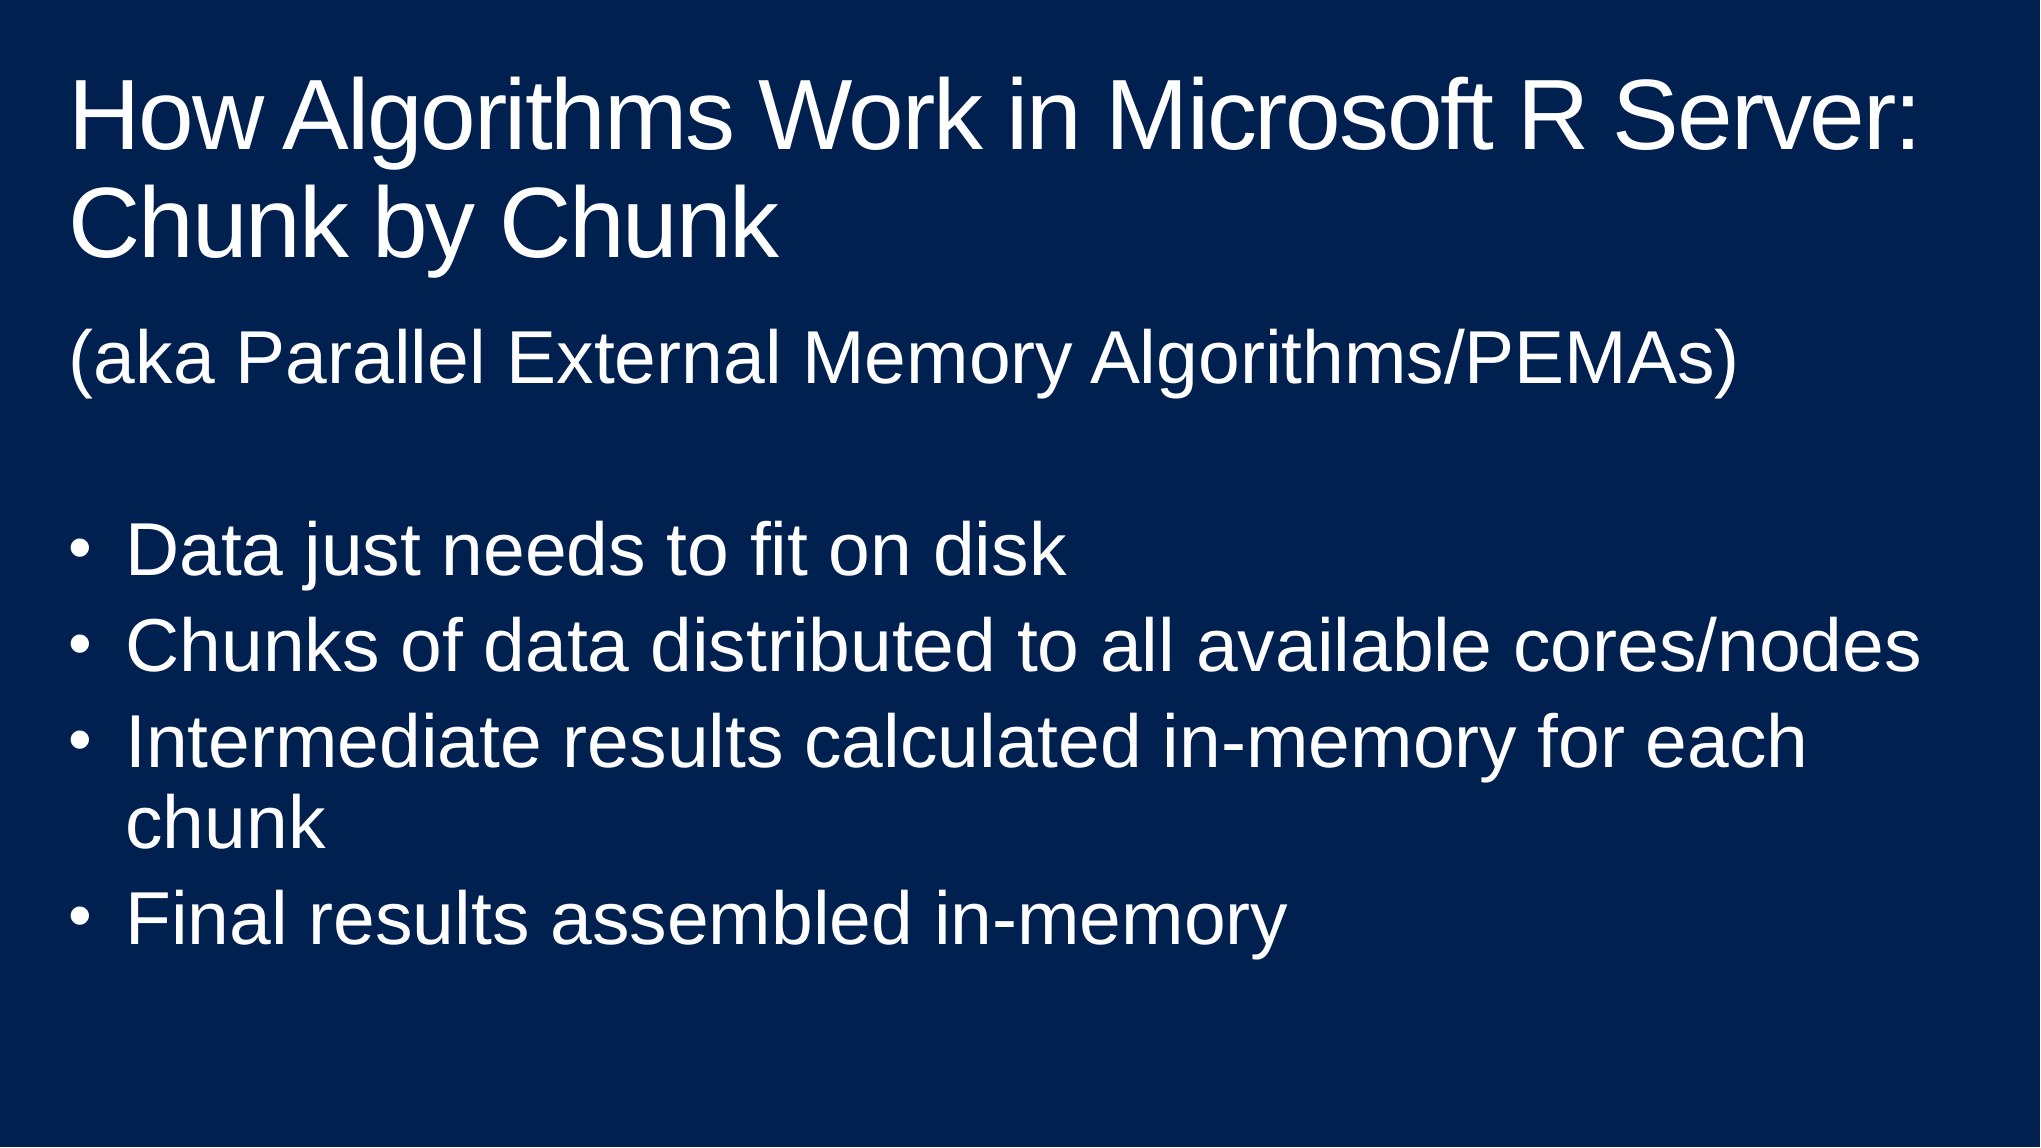

# How Algorithms Work in Microsoft R Server: Chunk by Chunk

(aka Parallel External Memory Algorithms/PEMAs)

Data just needs to fit on disk
Chunks of data distributed to all available cores/nodes
Intermediate results calculated in-memory for each chunk
Final results assembled in-memory